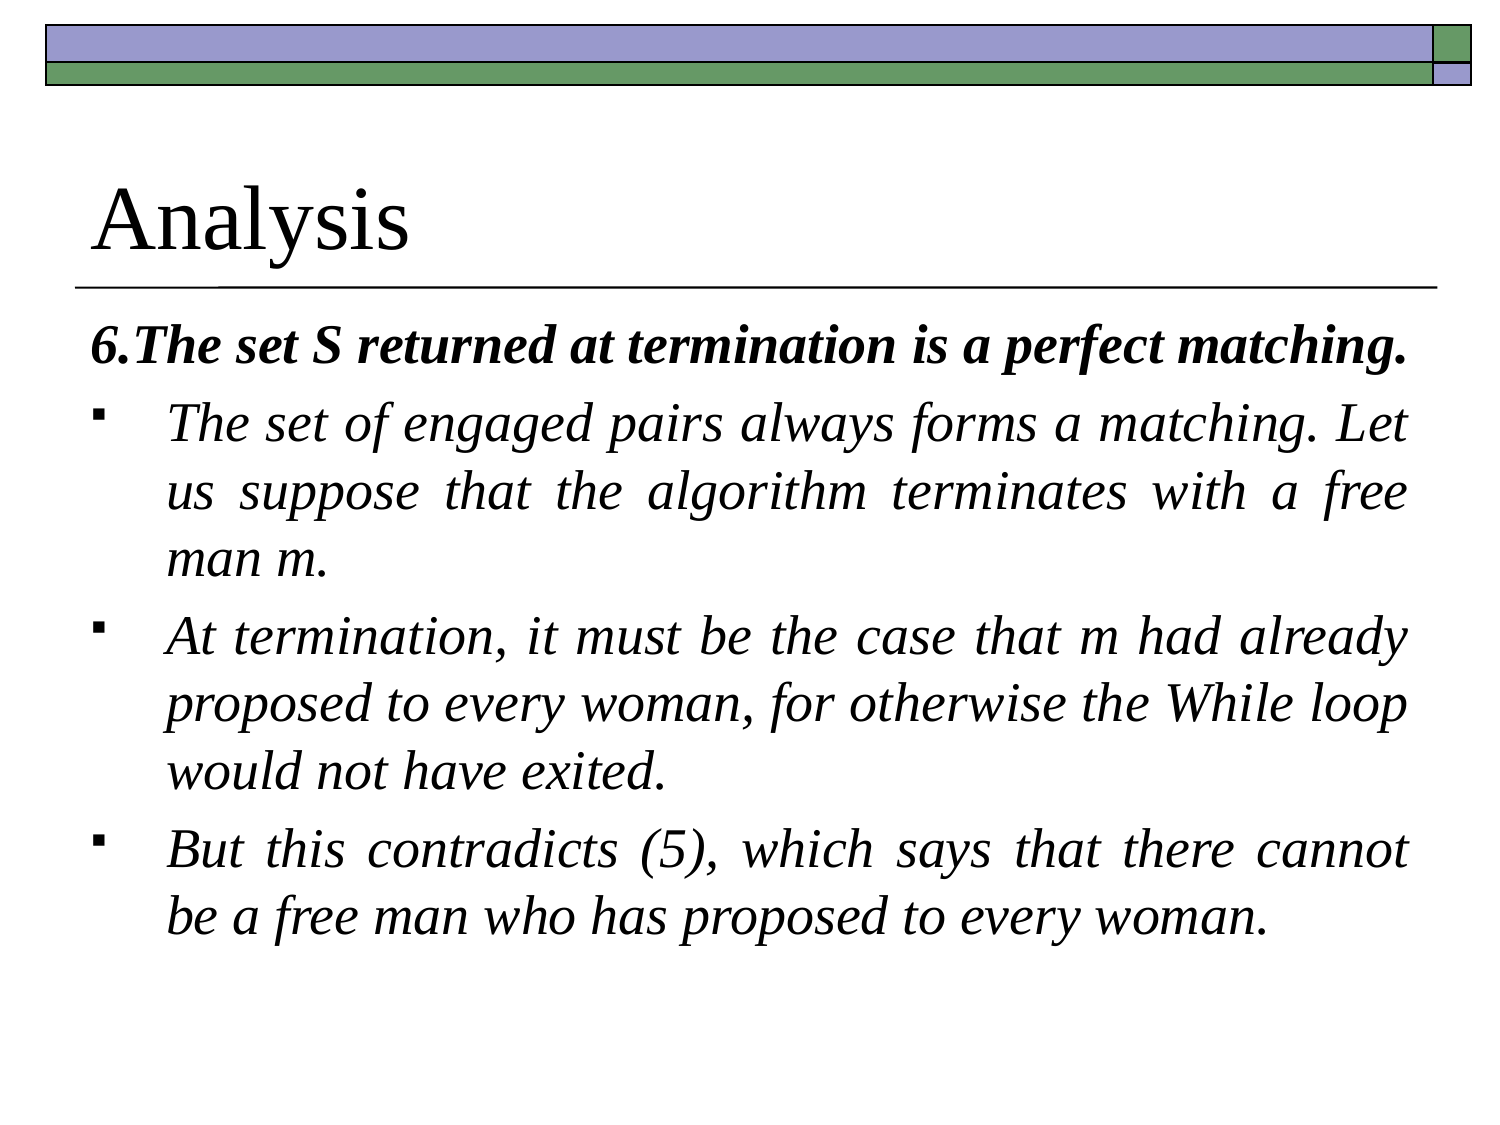

# Analysis
6.The set S returned at termination is a perfect matching.
The set of engaged pairs always forms a matching. Let us suppose that the algorithm terminates with a free man m.
At termination, it must be the case that m had already proposed to every woman, for otherwise the While loop would not have exited.
But this contradicts (5), which says that there cannot be a free man who has proposed to every woman.